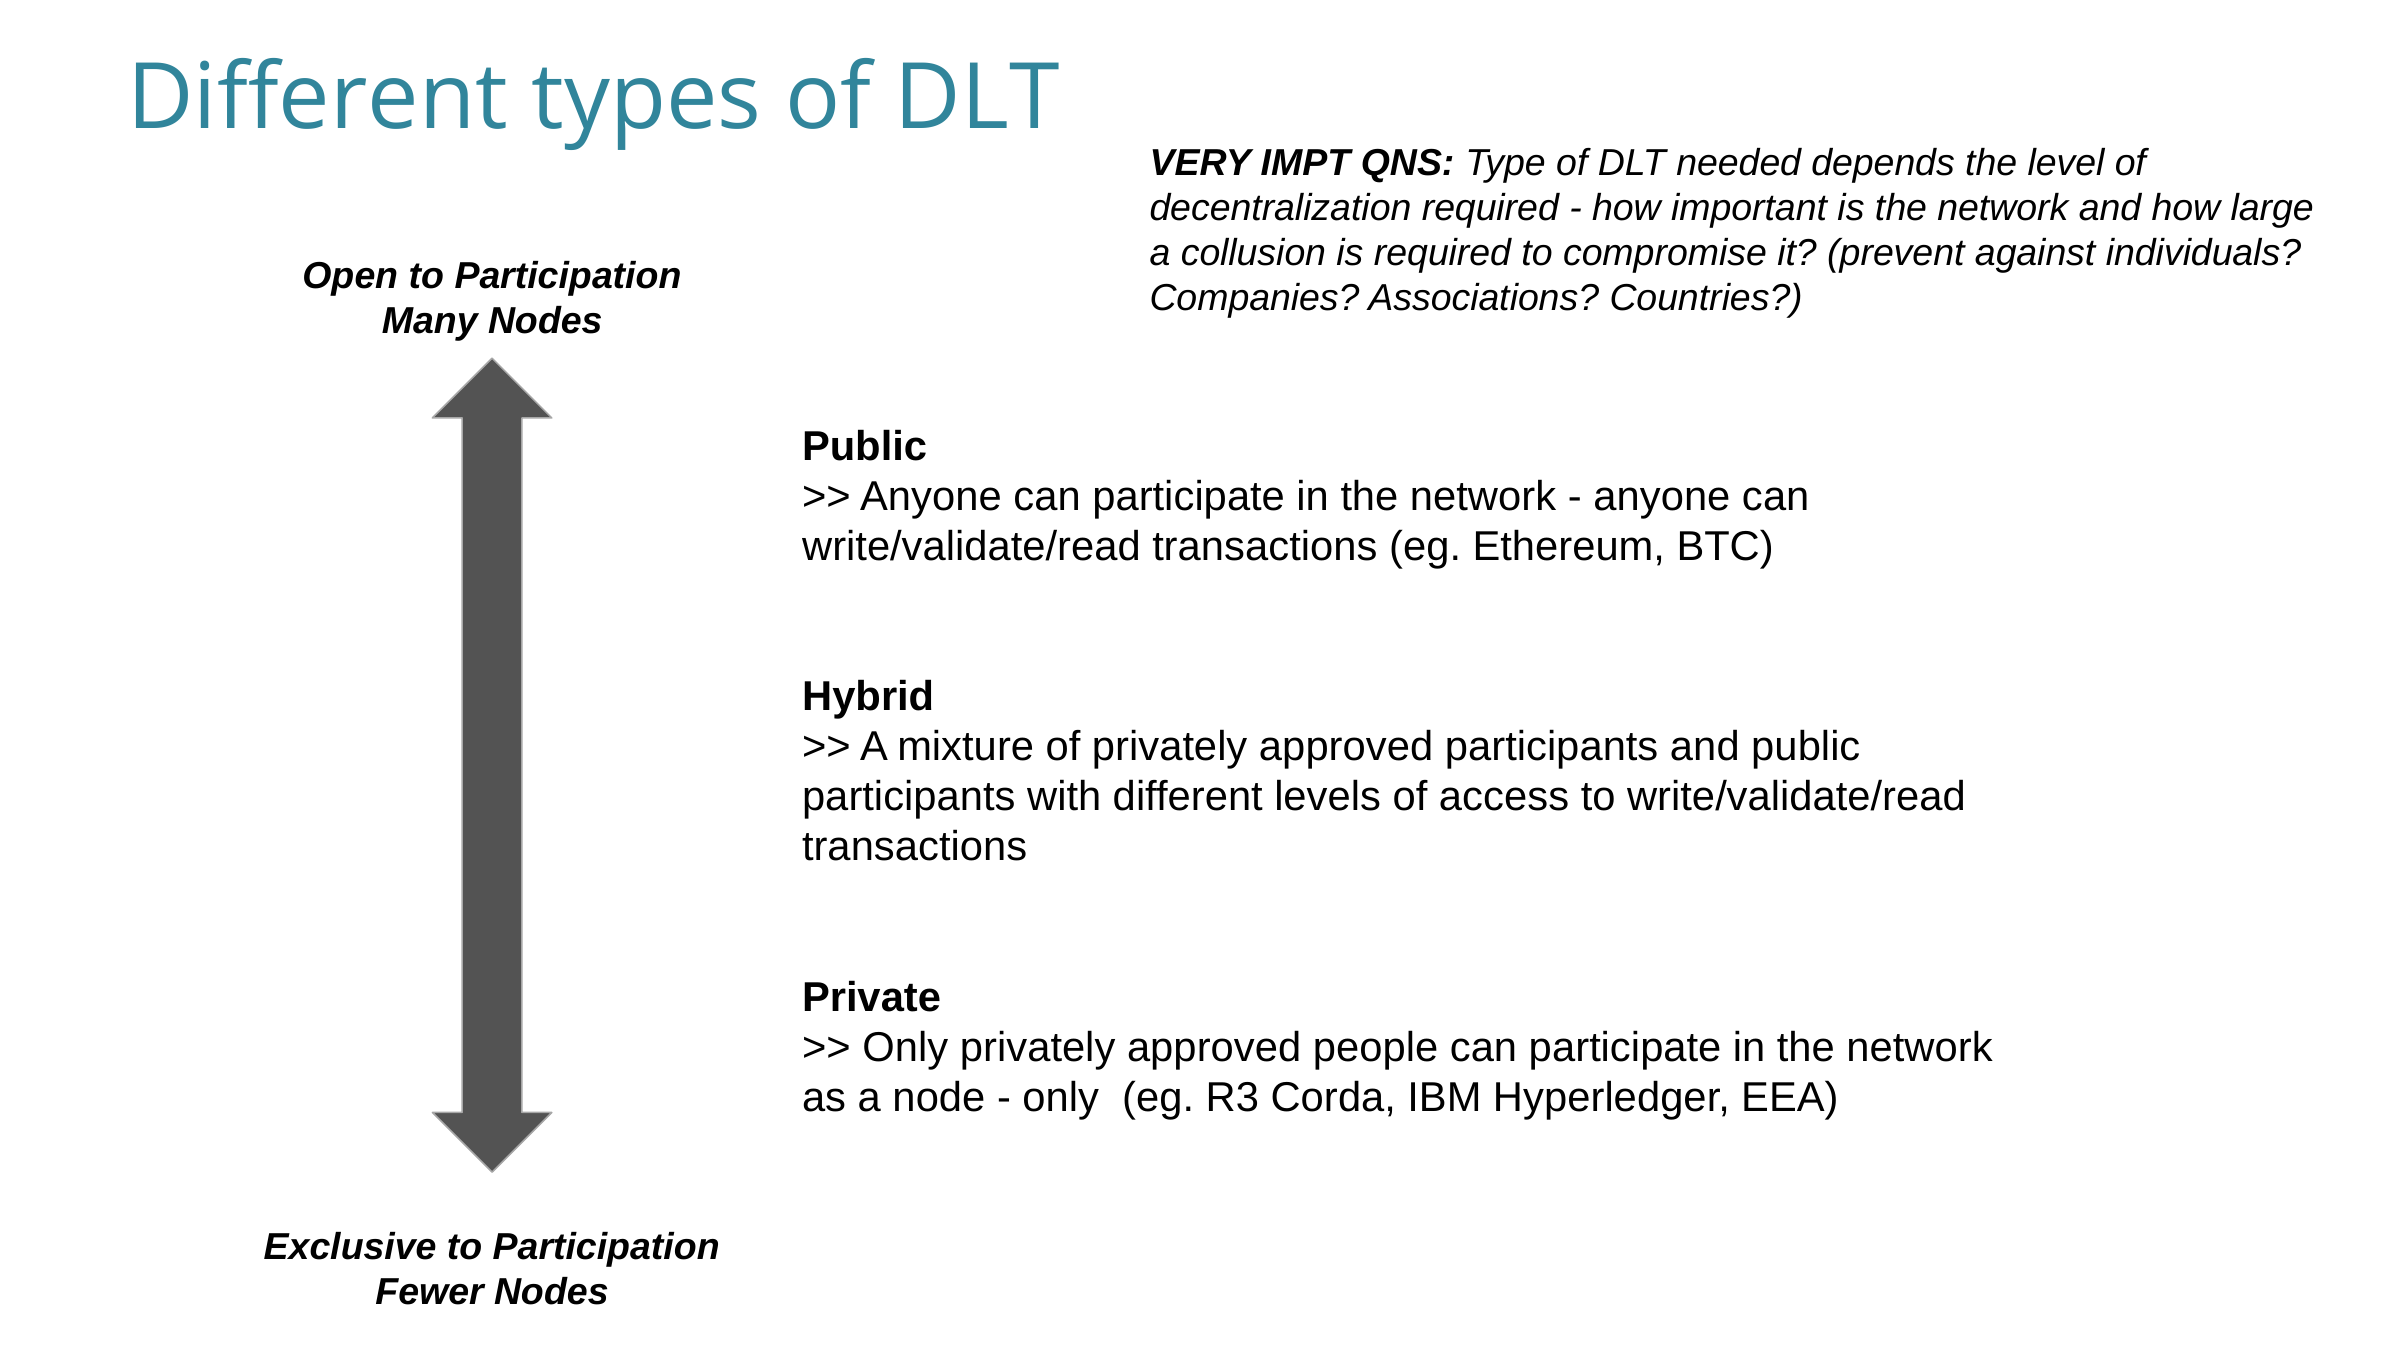

Different types of DLT
VERY IMPT QNS: Type of DLT needed depends the level of decentralization required - how important is the network and how large a collusion is required to compromise it? (prevent against individuals? Companies? Associations? Countries?)
Open to Participation
Many Nodes

Public
>> Anyone can participate in the network - anyone can write/validate/read transactions (eg. Ethereum, BTC)

Hybrid
>> A mixture of privately approved participants and public participants with different levels of access to write/validate/read transactions

Private
>> Only privately approved people can participate in the network as a node - only  (eg. R3 Corda, IBM Hyperledger, EEA)
Exclusive to Participation
Fewer Nodes